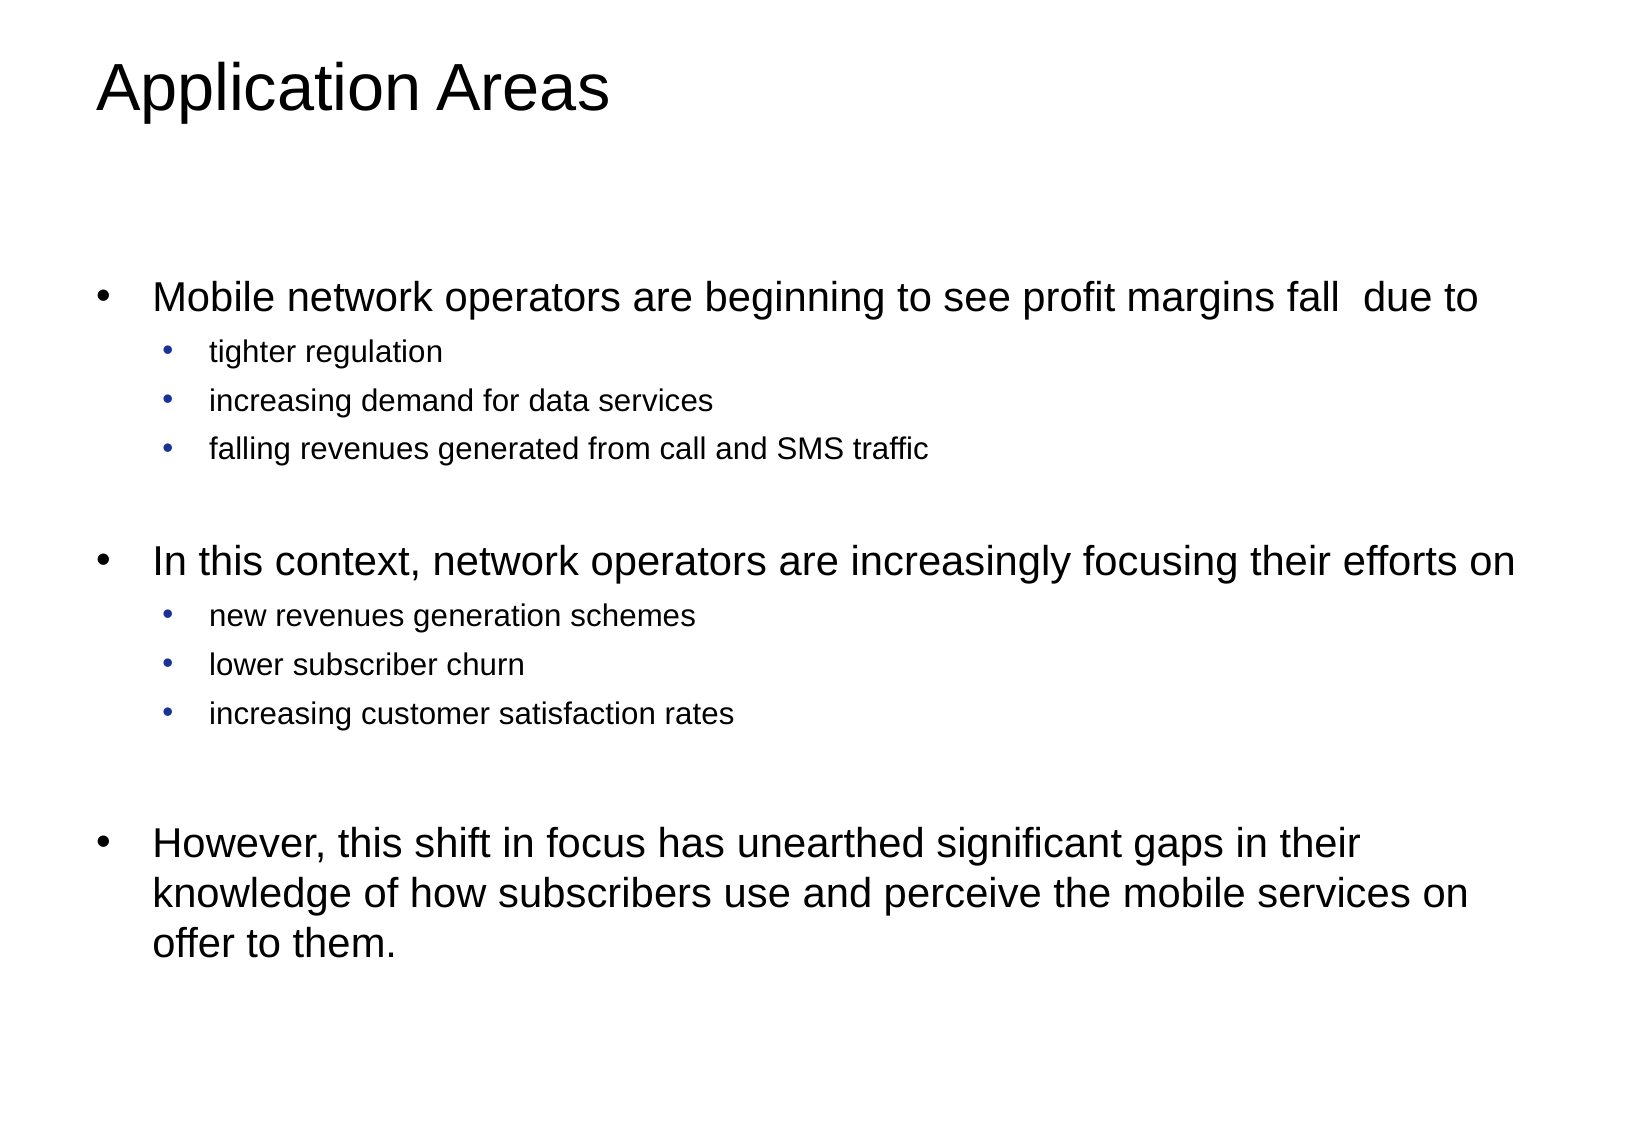

# Application Areas
Mobile network operators are beginning to see profit margins fall  due to
tighter regulation
increasing demand for data services
falling revenues generated from call and SMS traffic

In this context, network operators are increasingly focusing their efforts on
new revenues generation schemes
lower subscriber churn
increasing customer satisfaction rates

However, this shift in focus has unearthed significant gaps in their knowledge of how subscribers use and perceive the mobile services on offer to them.